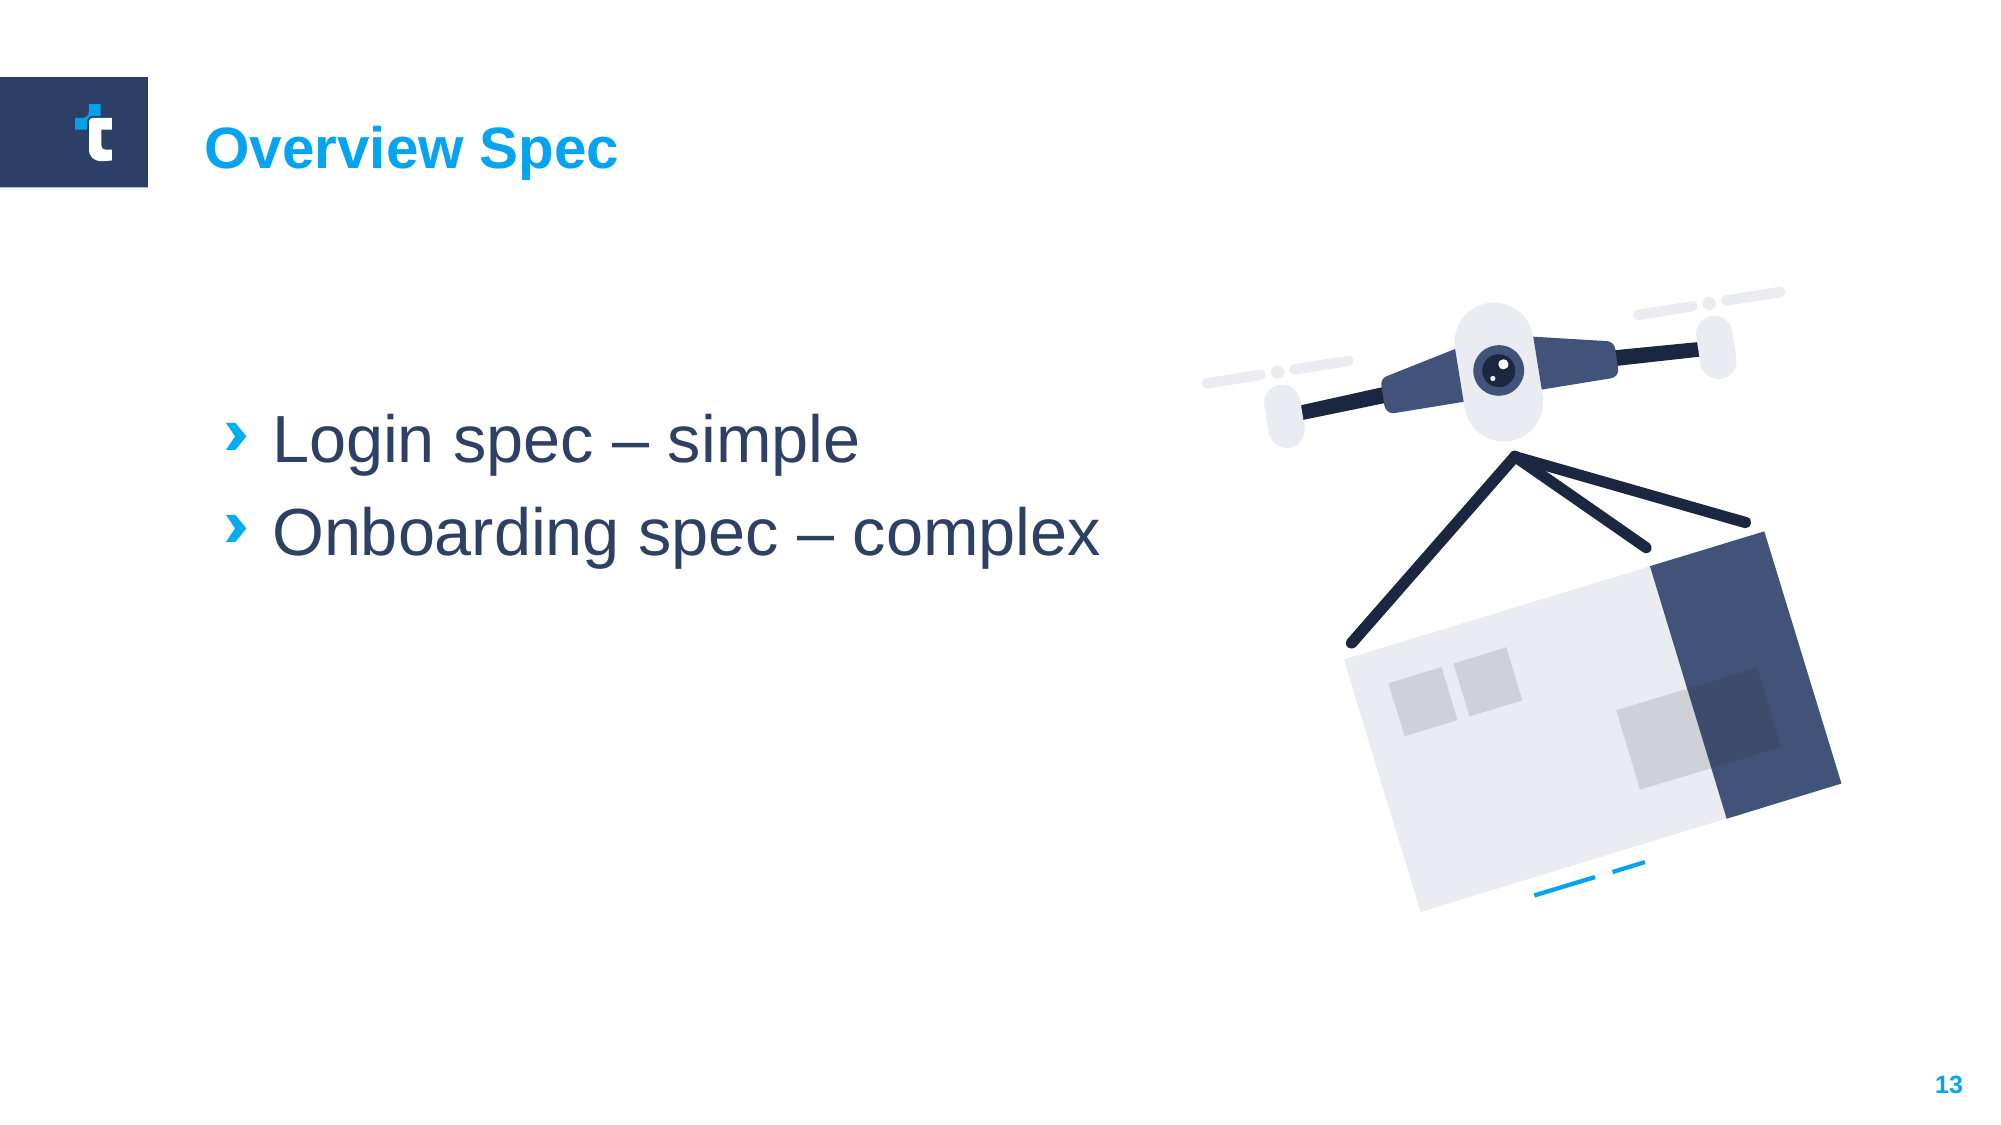

Overview Spec

 Login spec – simple
 Onboarding spec – complex
13